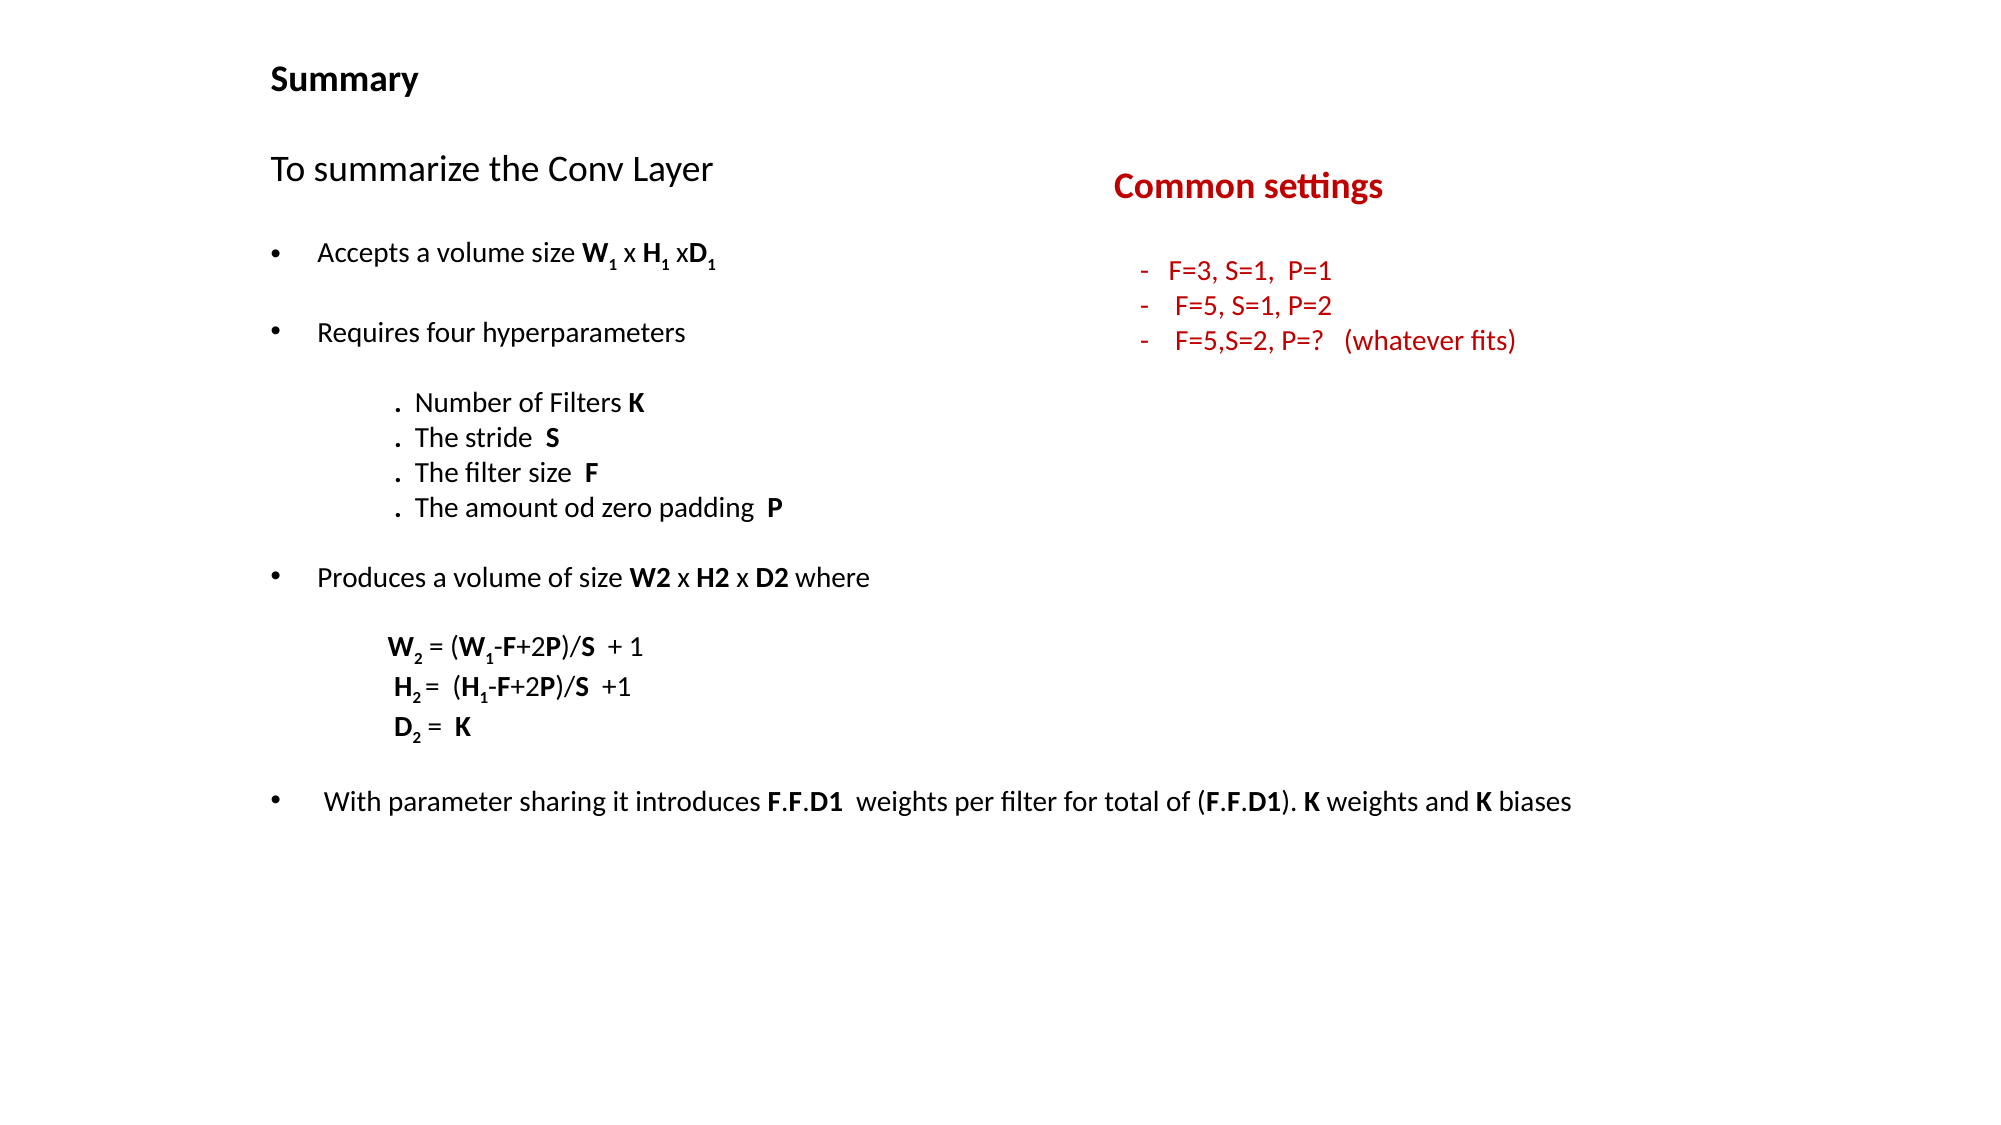

Summary

To summarize the Conv Layer

Accepts a volume size W1 x H1 xD1

Requires four hyperparameters

                   .  Number of Filters K
                   .  The stride  S
                   .  The filter size  F
                   .  The amount od zero padding  P

Produces a volume of size W2 x H2 x D2 where

                  W2 = (W1-F+2P)/S  + 1
                   H2 =  (H1-F+2P)/S  +1
                   D2 =  K

 With parameter sharing it introduces F.F.D1  weights per filter for total of (F.F.D1). K weights and K biases

Common settings

    -   F=3, S=1,  P=1
    -    F=5, S=1, P=2
    -    F=5,S=2, P=?   (whatever fits)